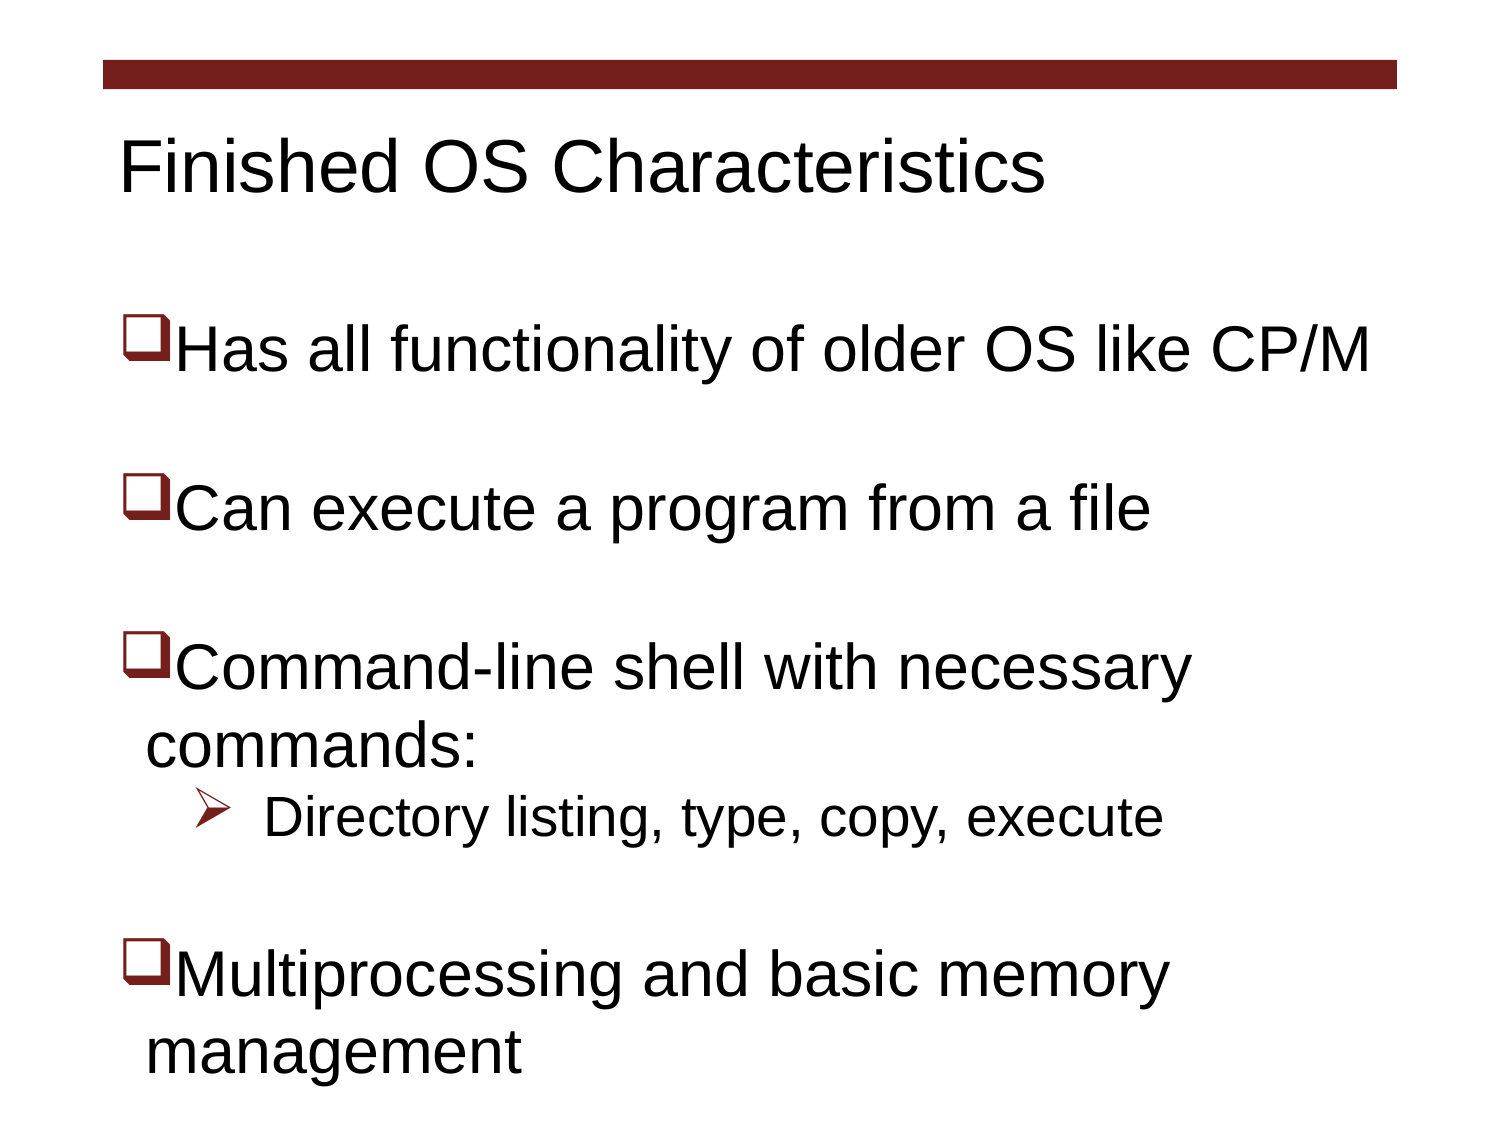

# Finished OS Characteristics
Has all functionality of older OS like CP/M

Can execute a program from a file

Command-line shell with necessary commands:
Directory listing, type, copy, execute

Multiprocessing and basic memory management